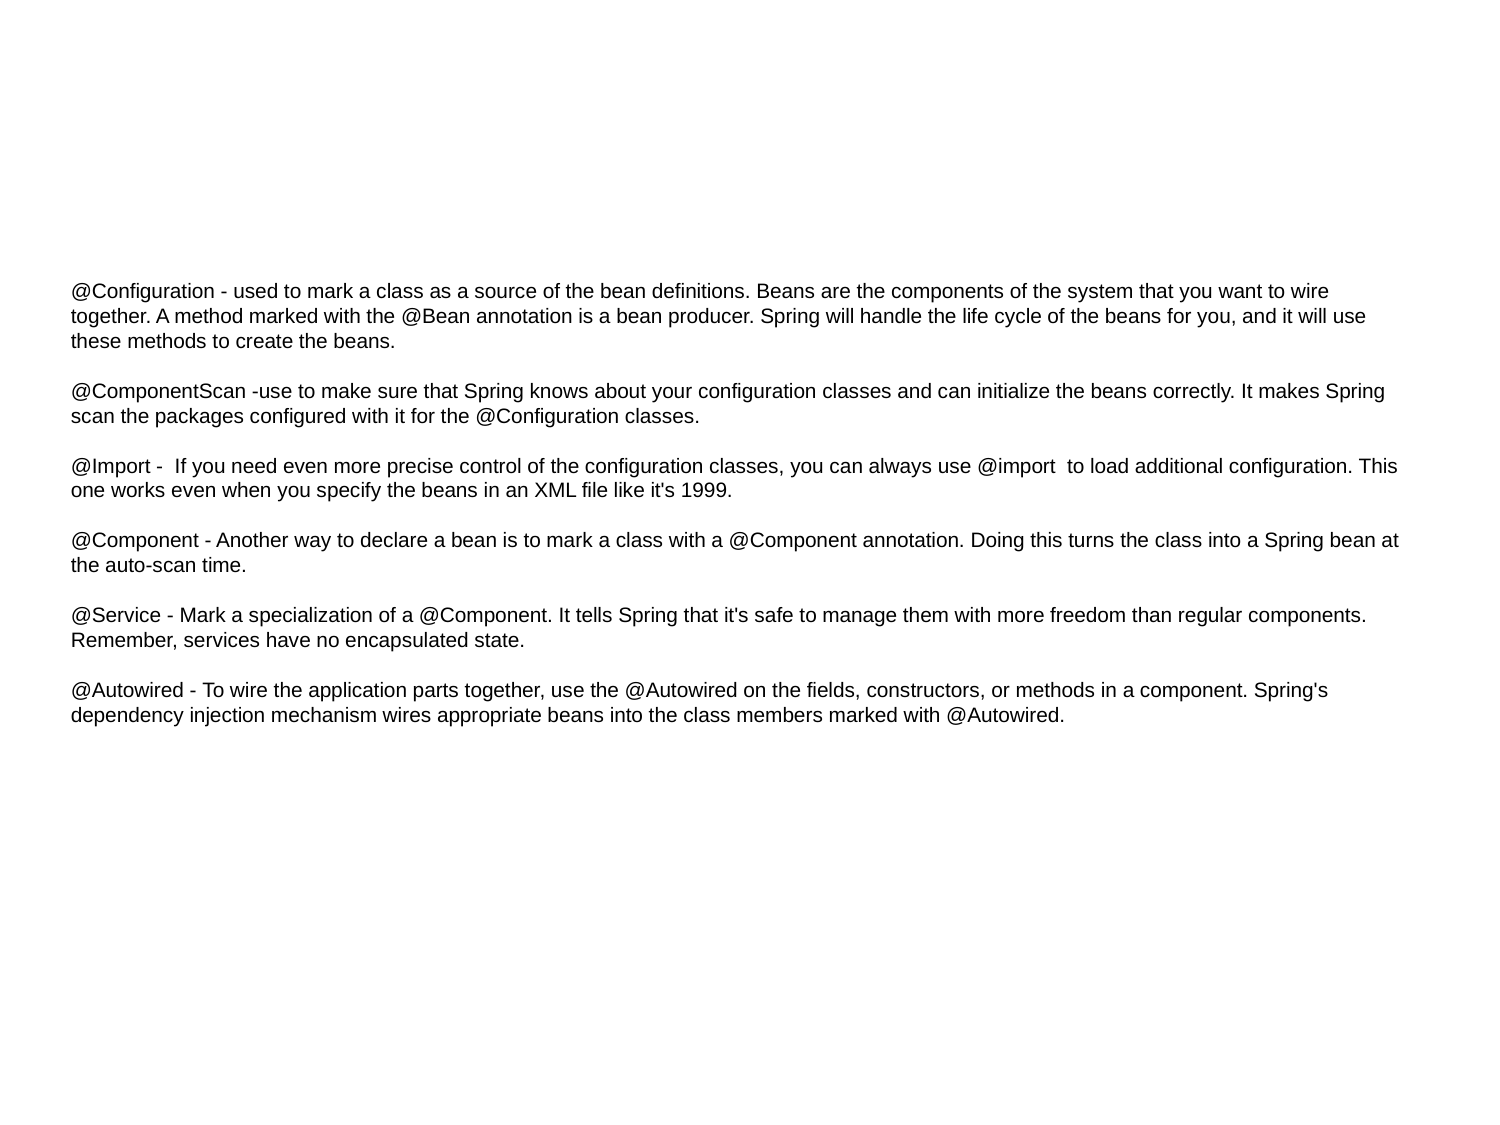

@Configuration - used to mark a class as a source of the bean definitions. Beans are the components of the system that you want to wire together. A method marked with the @Bean annotation is a bean producer. Spring will handle the life cycle of the beans for you, and it will use these methods to create the beans.

@ComponentScan -use to make sure that Spring knows about your configuration classes and can initialize the beans correctly. It makes Spring scan the packages configured with it for the @Configuration classes.

@Import -  If you need even more precise control of the configuration classes, you can always use @import  to load additional configuration. This one works even when you specify the beans in an XML file like it's 1999.

@Component - Another way to declare a bean is to mark a class with a @Component annotation. Doing this turns the class into a Spring bean at the auto-scan time.

@Service - Mark a specialization of a @Component. It tells Spring that it's safe to manage them with more freedom than regular components. Remember, services have no encapsulated state.

@Autowired - To wire the application parts together, use the @Autowired on the fields, constructors, or methods in a component. Spring's dependency injection mechanism wires appropriate beans into the class members marked with @Autowired.